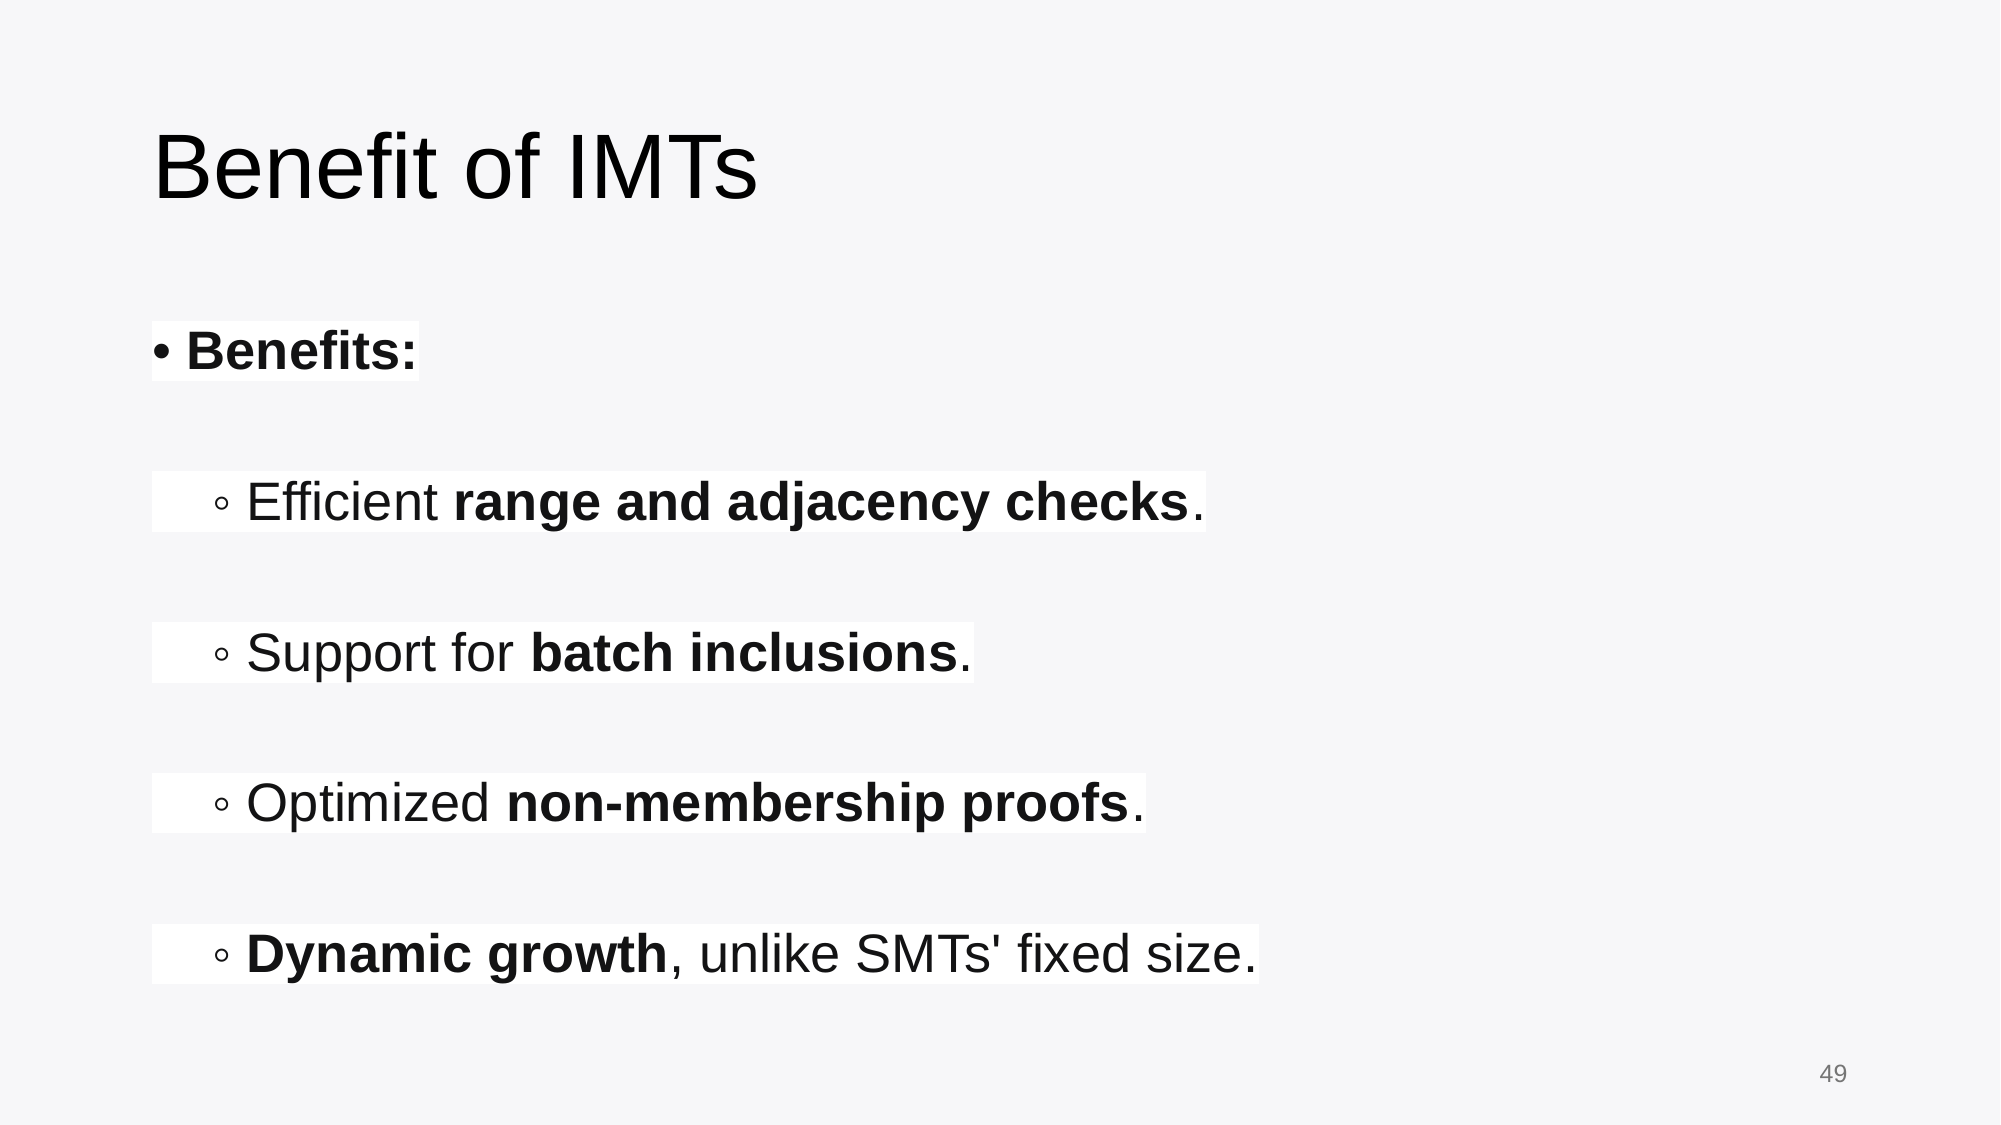

# Benefit of IMTs
• Benefits:
    ◦ Efficient range and adjacency checks.
    ◦ Support for batch inclusions.
    ◦ Optimized non-membership proofs.
    ◦ Dynamic growth, unlike SMTs' fixed size.

49